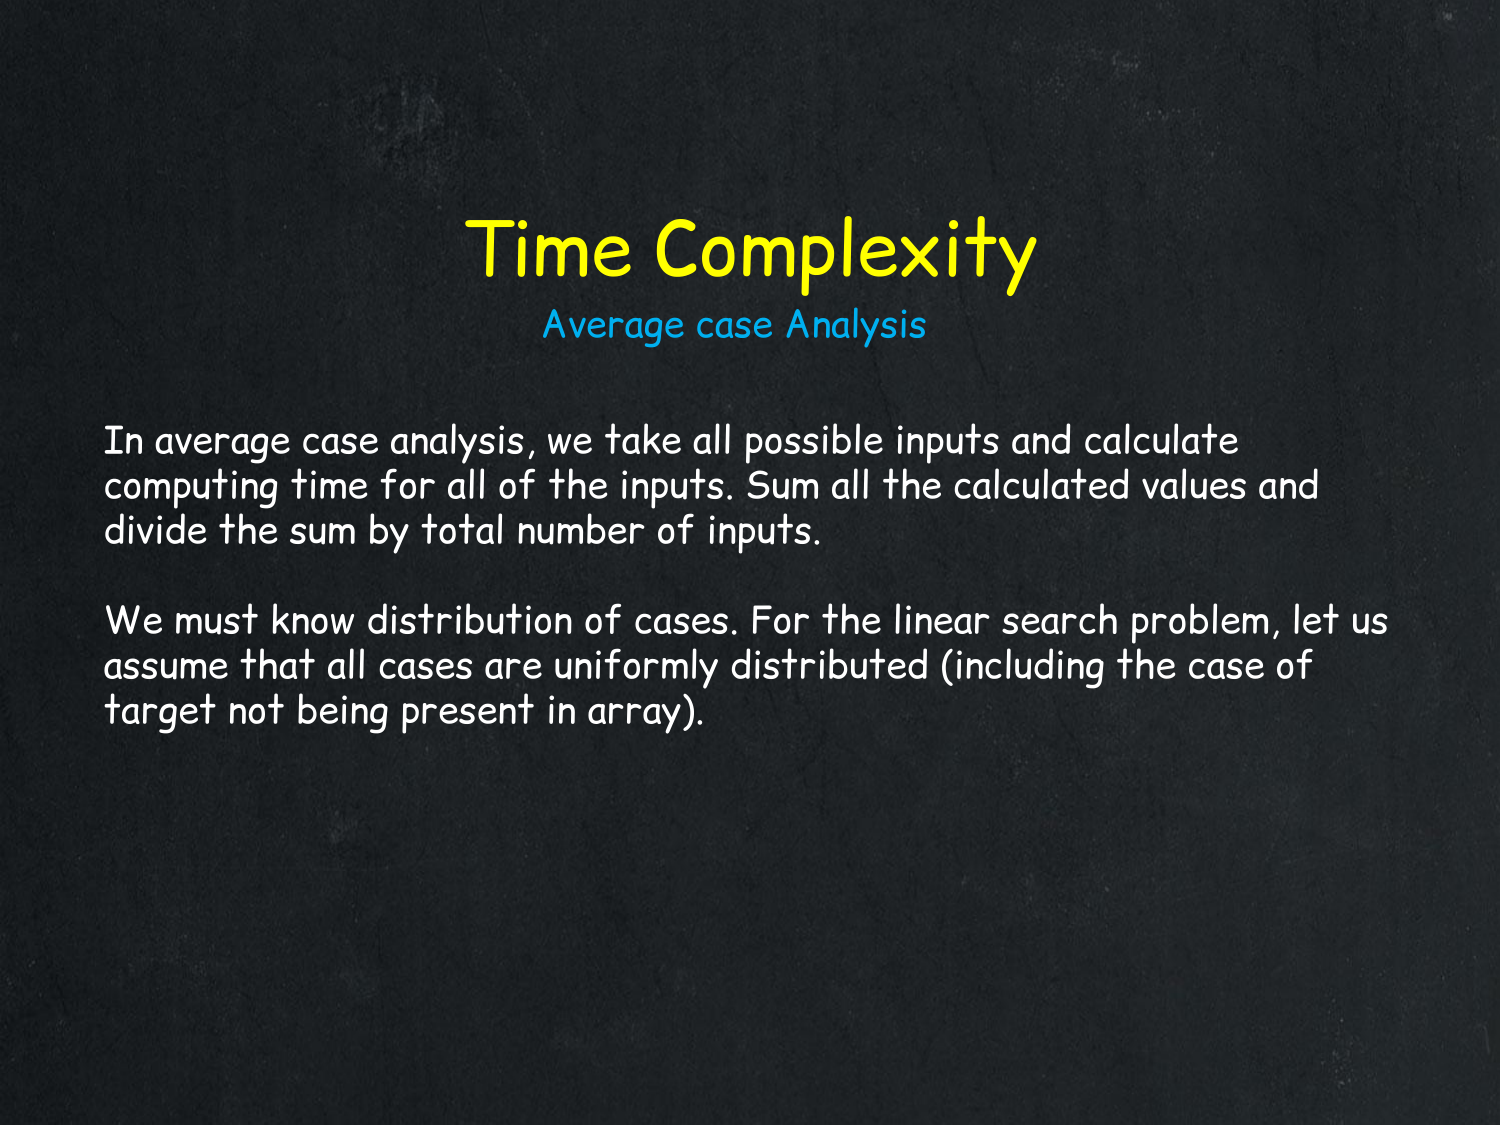

Time Complexity
Average case Analysis
In average case analysis, we take all possible inputs and calculate             computing time for all of the inputs. Sum all the calculated values and     divide the sum by total number of inputs.

We must know distribution of cases. For the linear search problem, let us assume that all cases are uniformly distributed (including the case of
target not being present in array).